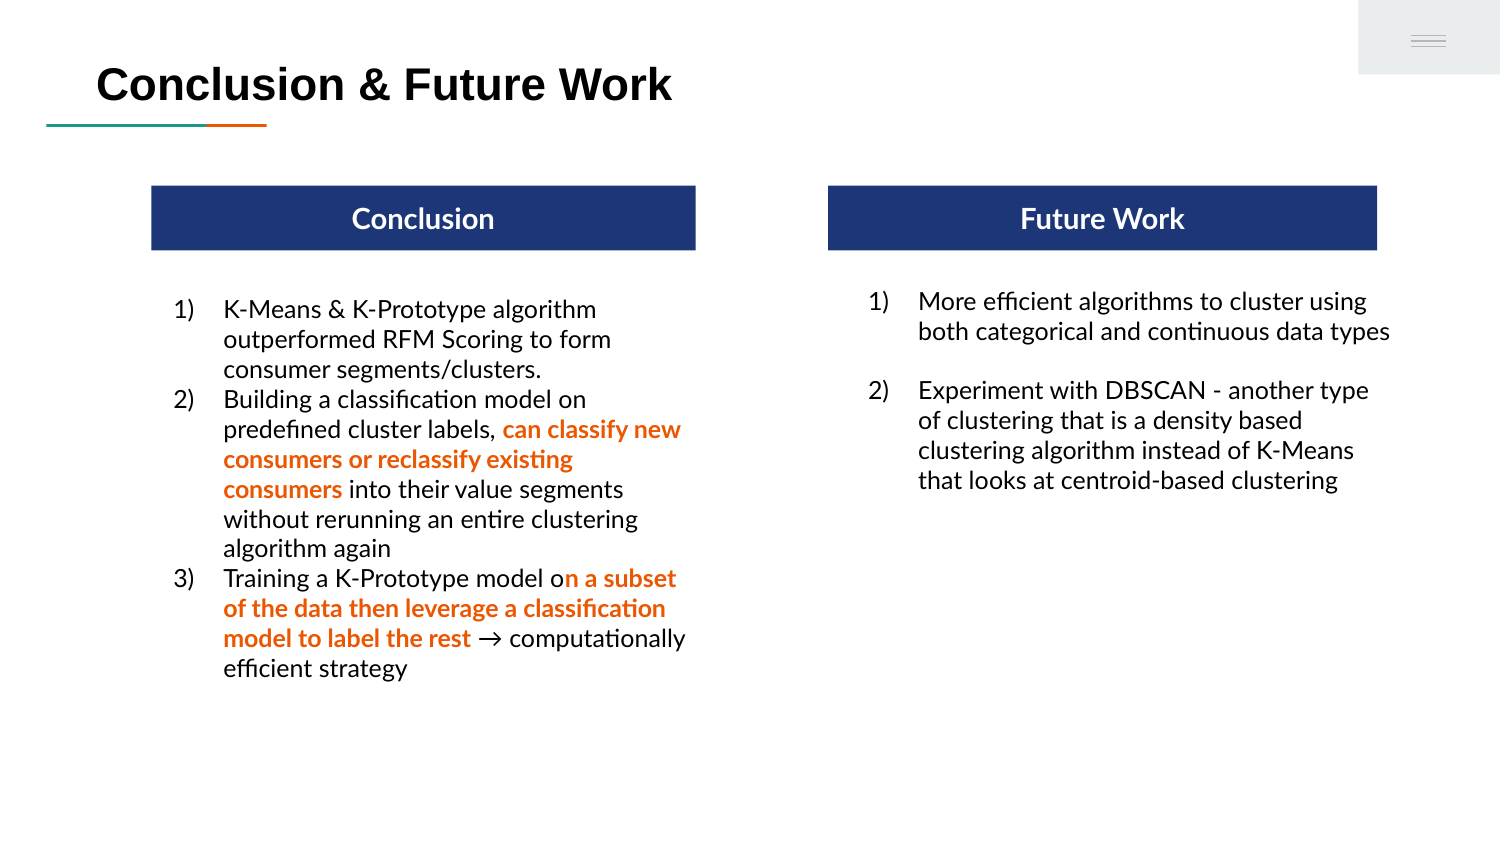

Conclusion & Future Work
Conclusion
Future Work
More efficient algorithms to cluster using both categorical and continuous data types

Experiment with DBSCAN - another type of clustering that is a density based clustering algorithm instead of K-Means that looks at centroid-based clustering

K-Means & K-Prototype algorithm outperformed RFM Scoring to form consumer segments/clusters.
Building a classification model on predefined cluster labels, can classify new consumers or reclassify existing consumers into their value segments without rerunning an entire clustering algorithm again
Training a K-Prototype model on a subset of the data then leverage a classification model to label the rest → computationally efficient strategy